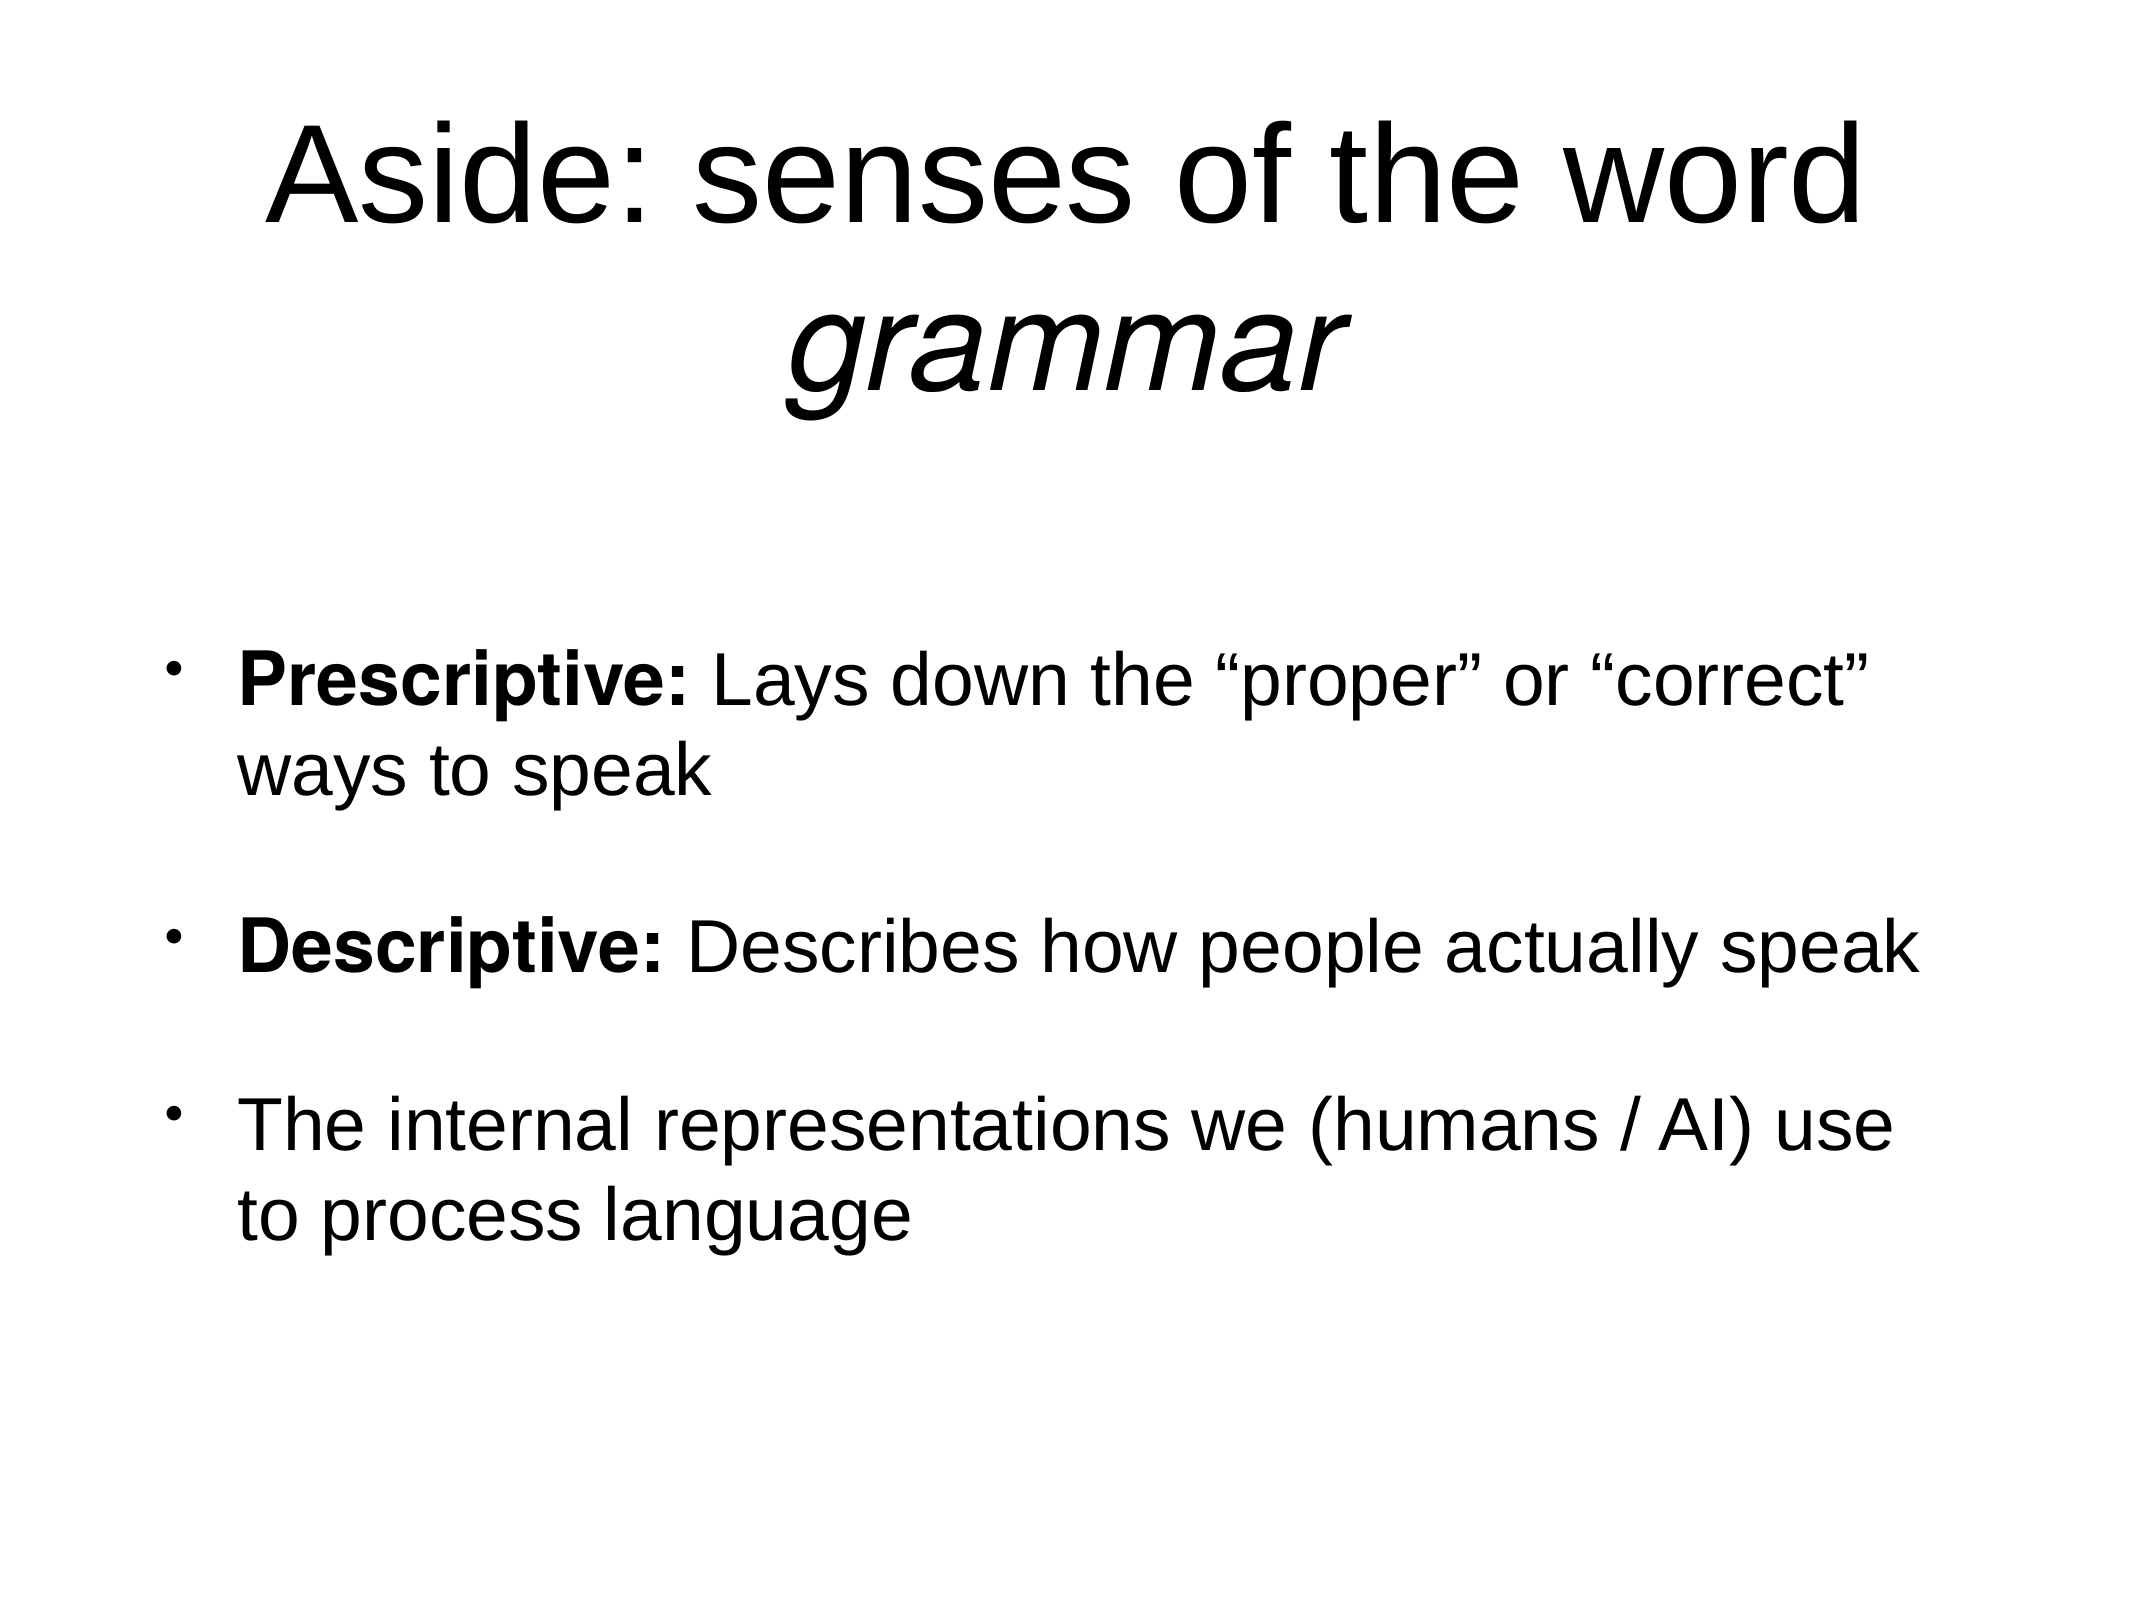

# Aside: senses of the word grammar
Prescriptive: Lays down the “proper” or “correct” ways to speak
Descriptive: Describes how people actually speak
The internal representations we (humans / AI) use to process language